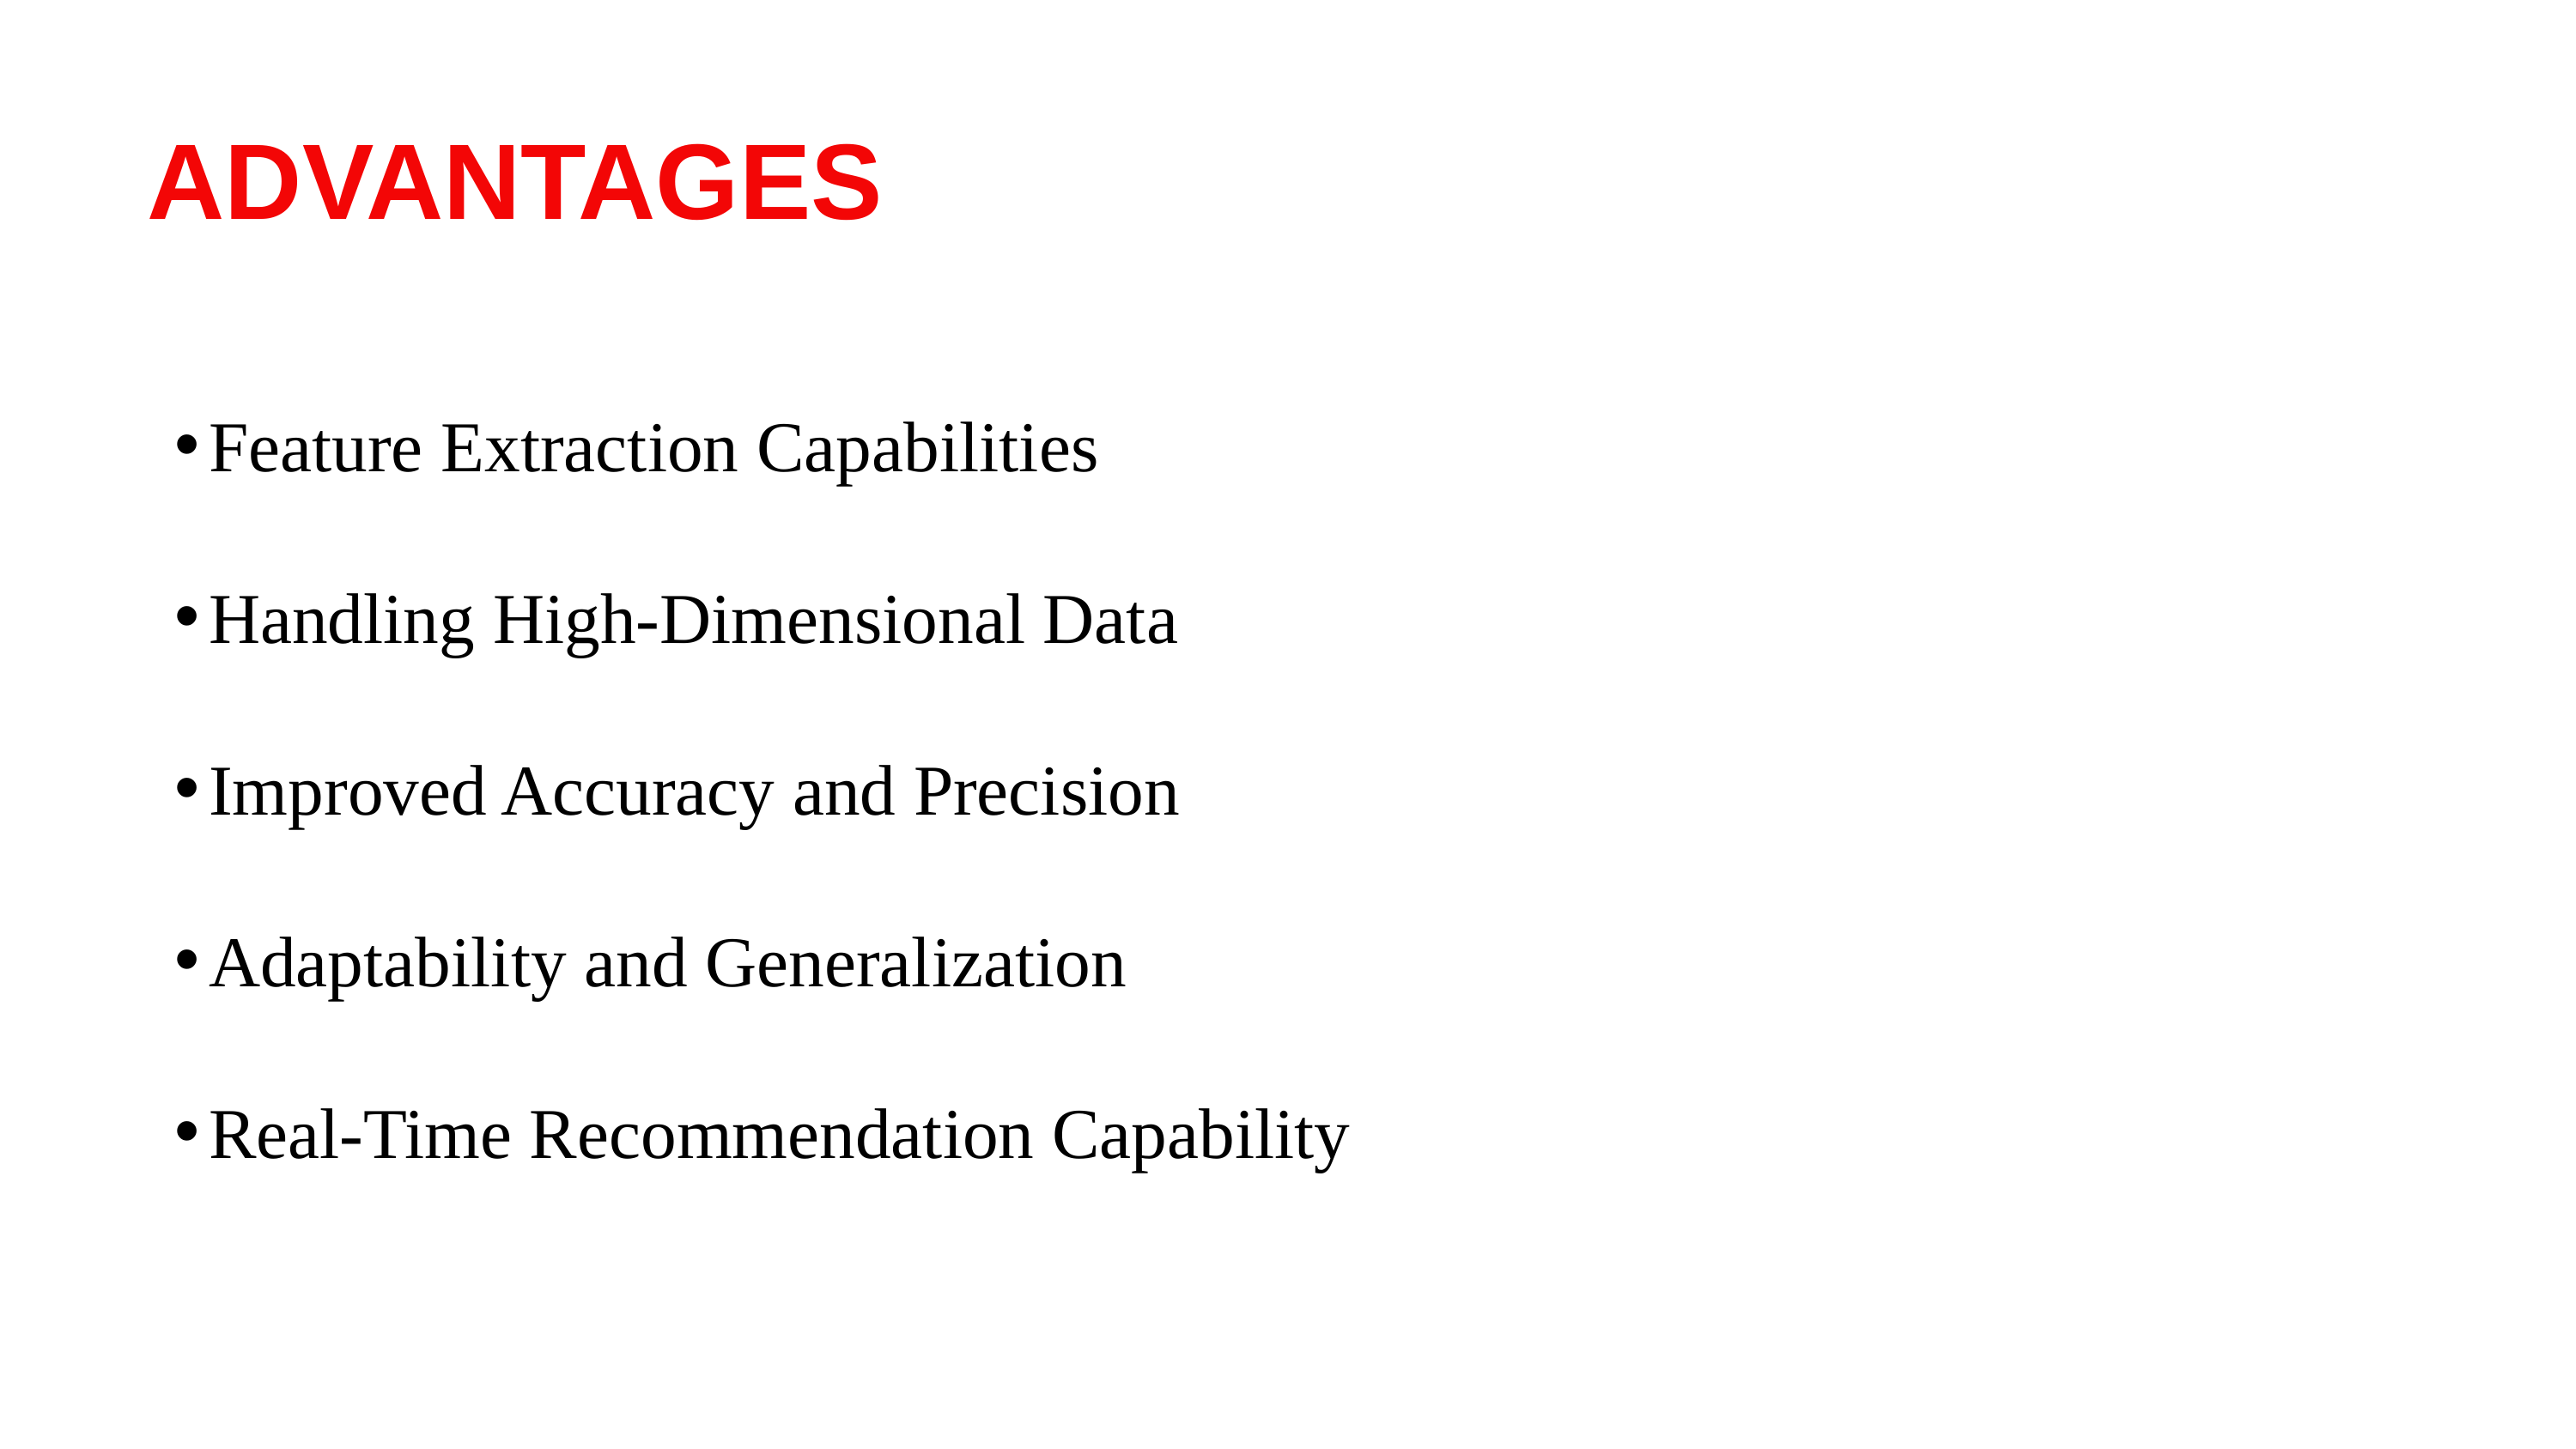

ADVANTAGES
Feature Extraction Capabilities

Handling High-Dimensional Data

Improved Accuracy and Precision

Adaptability and Generalization

Real-Time Recommendation Capability